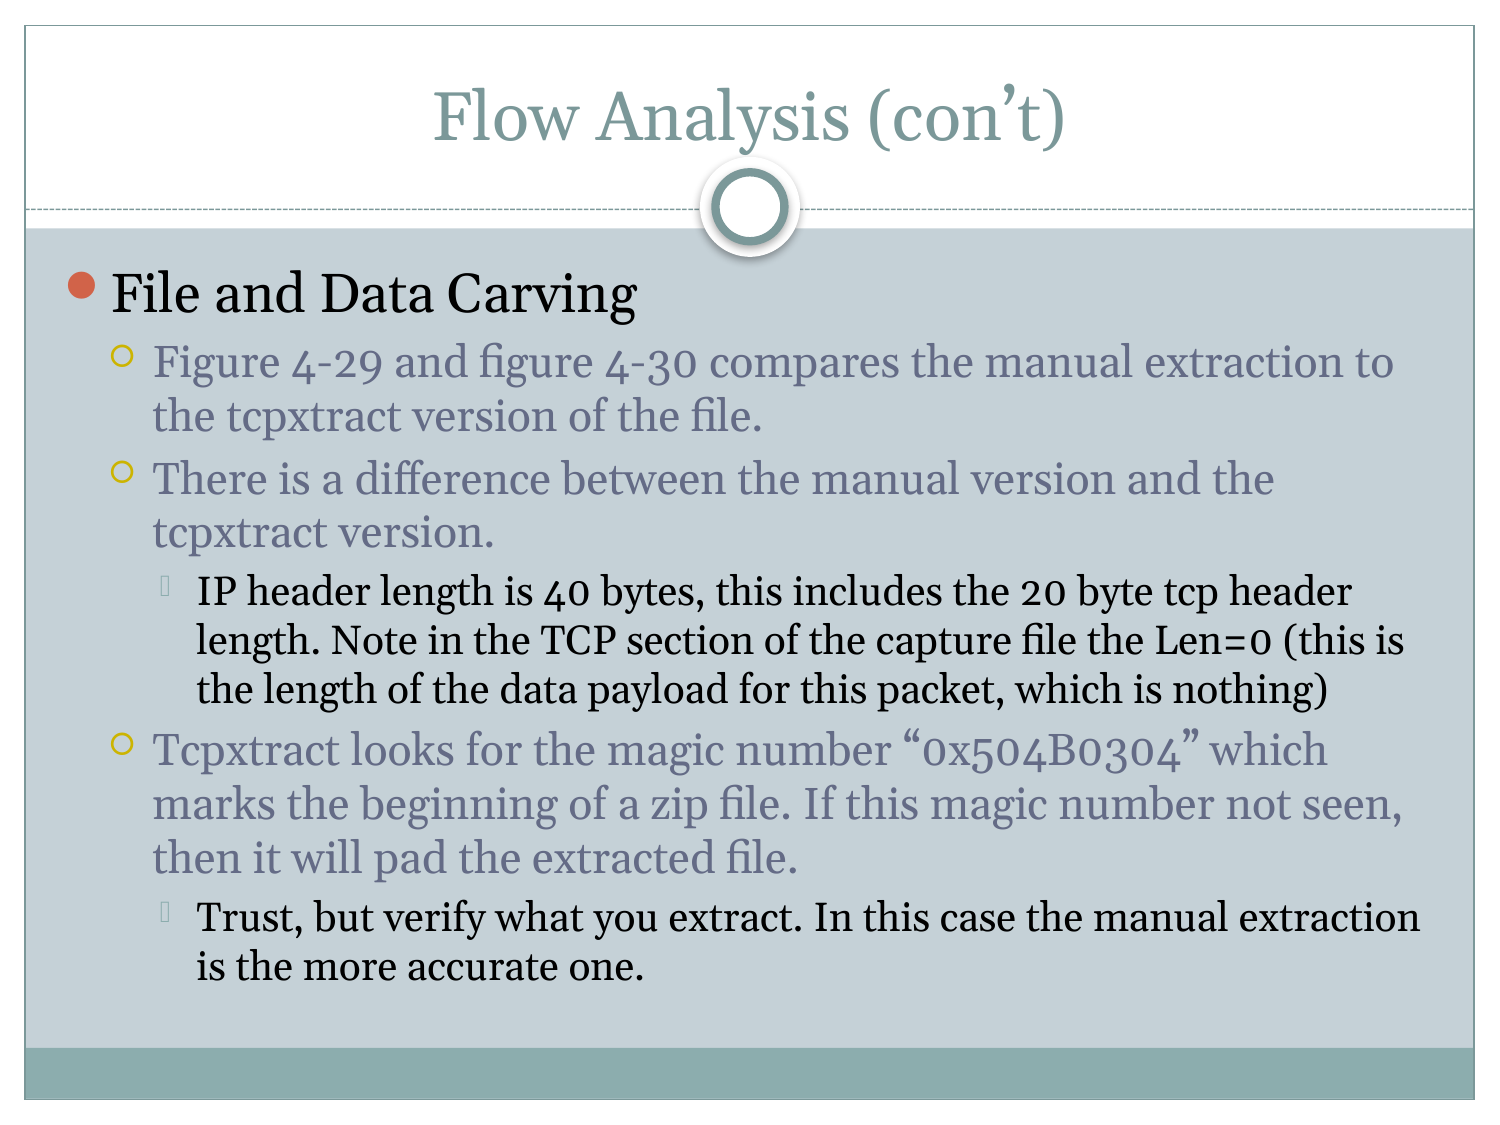

# Flow Analysis (con’t)
File and Data Carving
Figure 4-29 and figure 4-30 compares the manual extraction to the tcpxtract version of the file.
There is a difference between the manual version and the tcpxtract version.
IP header length is 40 bytes, this includes the 20 byte tcp header length. Note in the TCP section of the capture file the Len=0 (this is the length of the data payload for this packet, which is nothing)
Tcpxtract looks for the magic number “0x504B0304” which marks the beginning of a zip file. If this magic number not seen, then it will pad the extracted file.
Trust, but verify what you extract. In this case the manual extraction is the more accurate one.